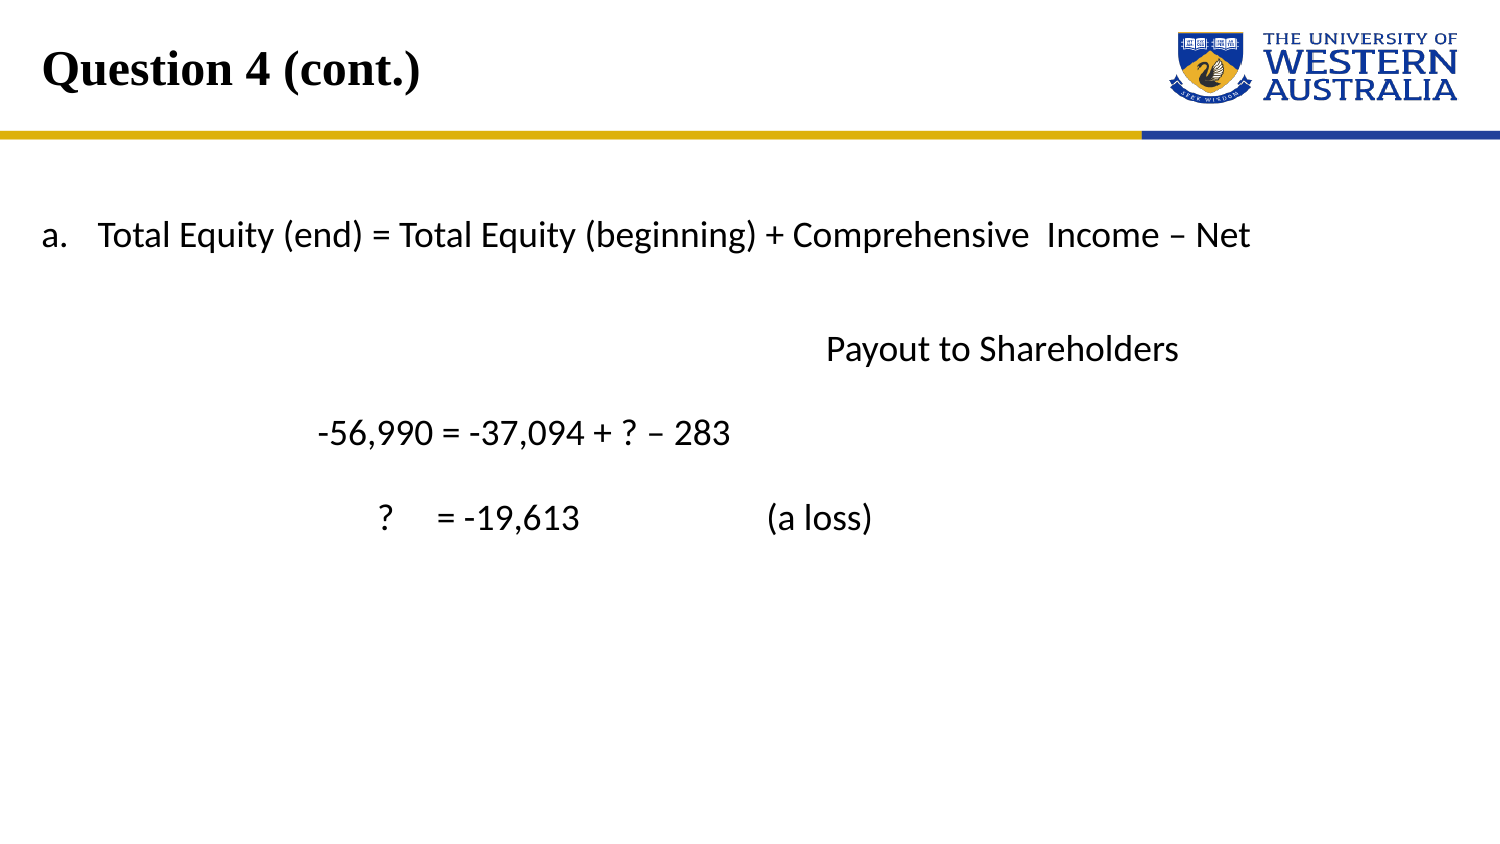

# Question 4 (cont.)
Total Equity (end) = Total Equity (beginning) + Comprehensive  Income – Net
                                                                                Payout to Shareholders
                             -56,990 = -37,094 + ? – 283
                                    ?     = -19,613                      (a loss)